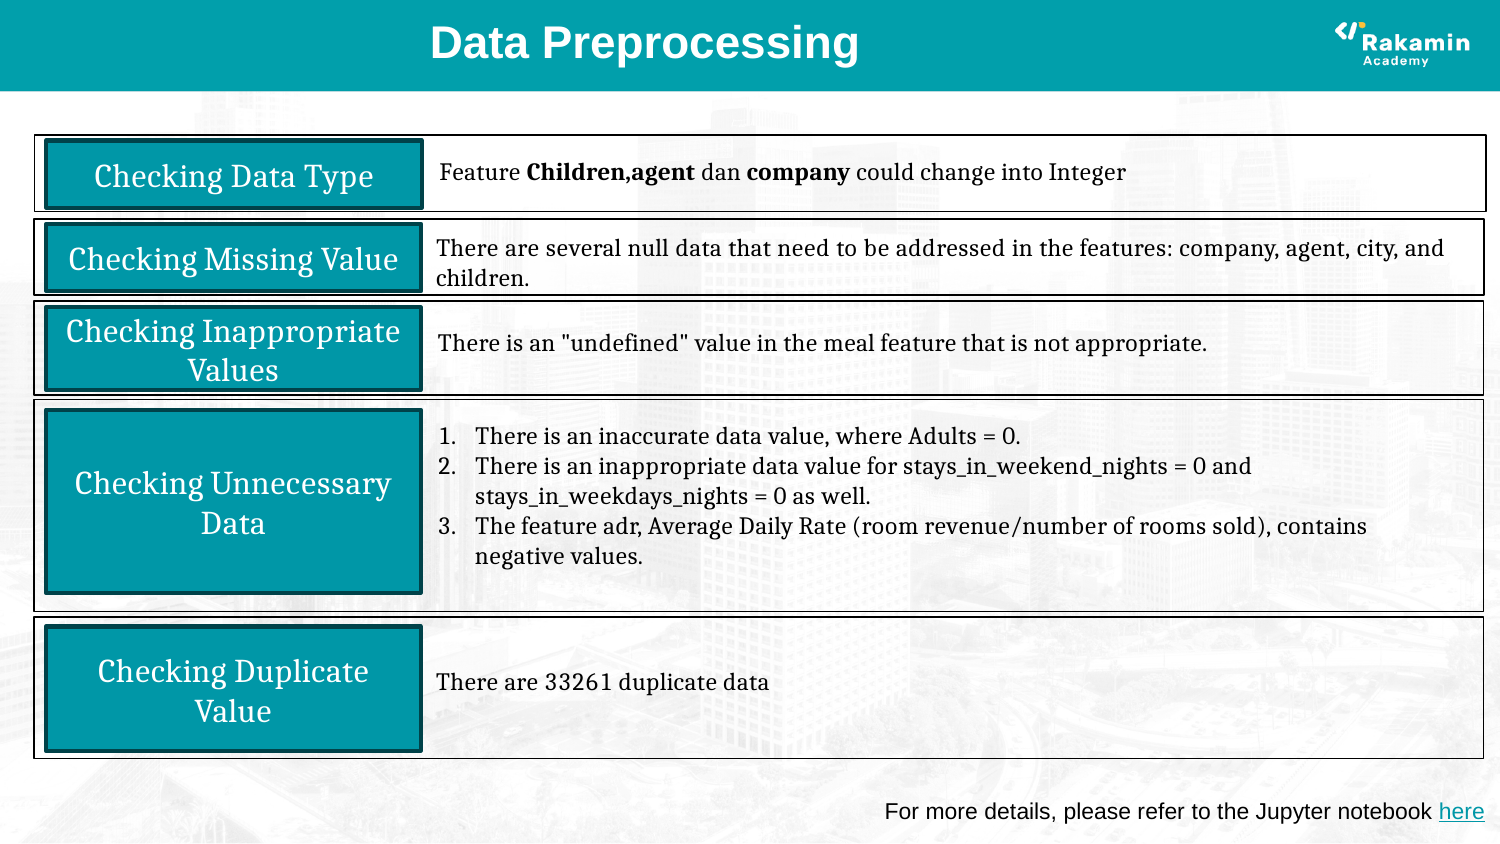

# Data Preprocessing

Checking Data Type
Feature Children,agent dan company could change into Integer

Checking Missing Value
There are several null data that need to be addressed in the features: company, agent, city, and children.

Checking Inappropriate Values
There is an "undefined" value in the meal feature that is not appropriate.

Checking Unnecessary Data
There is an inaccurate data value, where Adults = 0.
There is an inappropriate data value for stays_in_weekend_nights = 0 and stays_in_weekdays_nights = 0 as well.
The feature adr, Average Daily Rate (room revenue/number of rooms sold), contains negative values.

Checking Duplicate Value
There are 33261 duplicate data
For more details, please refer to the Jupyter notebook here